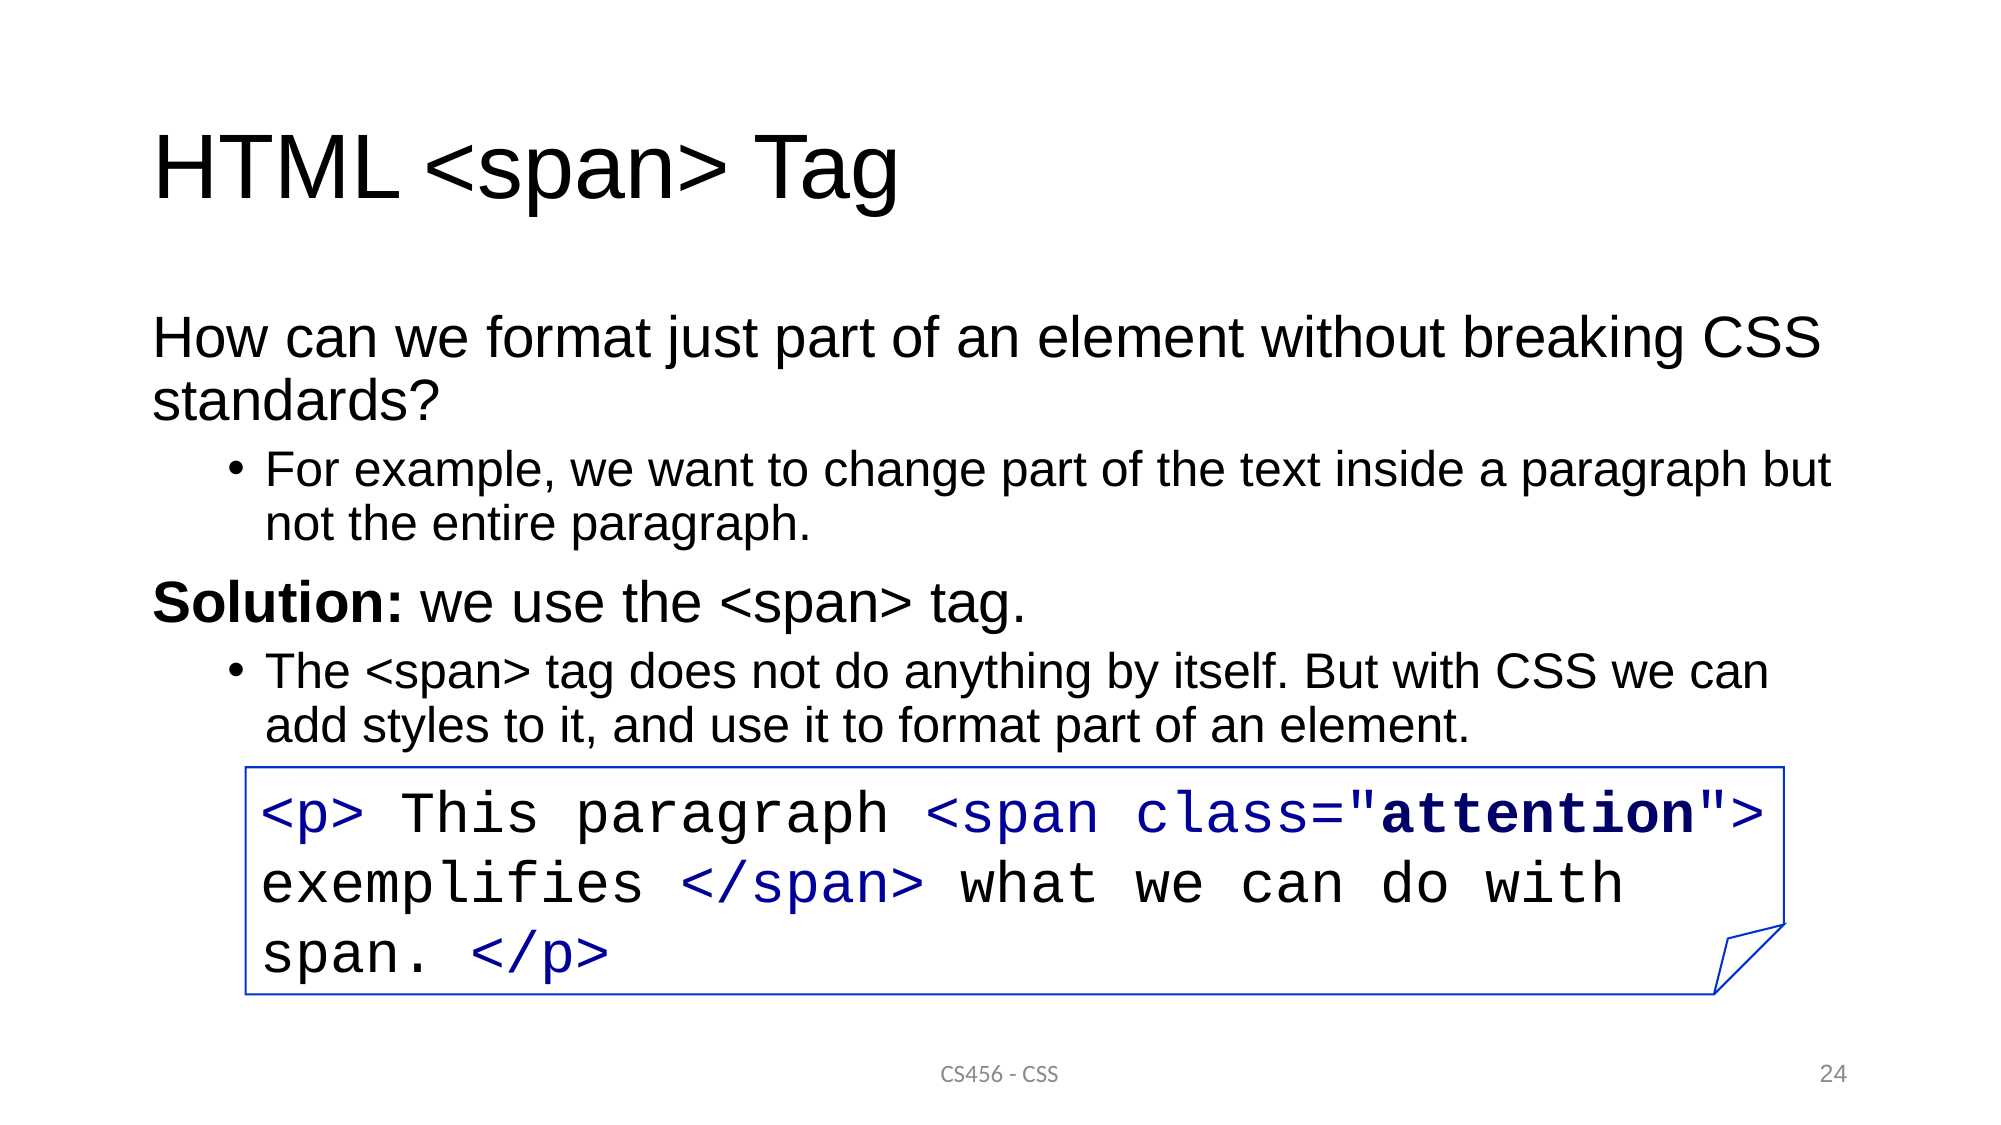

# HTML <span> Tag
How can we format just part of an element without breaking CSS standards?
For example, we want to change part of the text inside a paragraph but not the entire paragraph.
Solution: we use the <span> tag.
The <span> tag does not do anything by itself. But with CSS we can add styles to it, and use it to format part of an element.

<p> This paragraph <span class="attention">
exemplifies </span> what we can do with span. </p>
CS456 - CSS
24